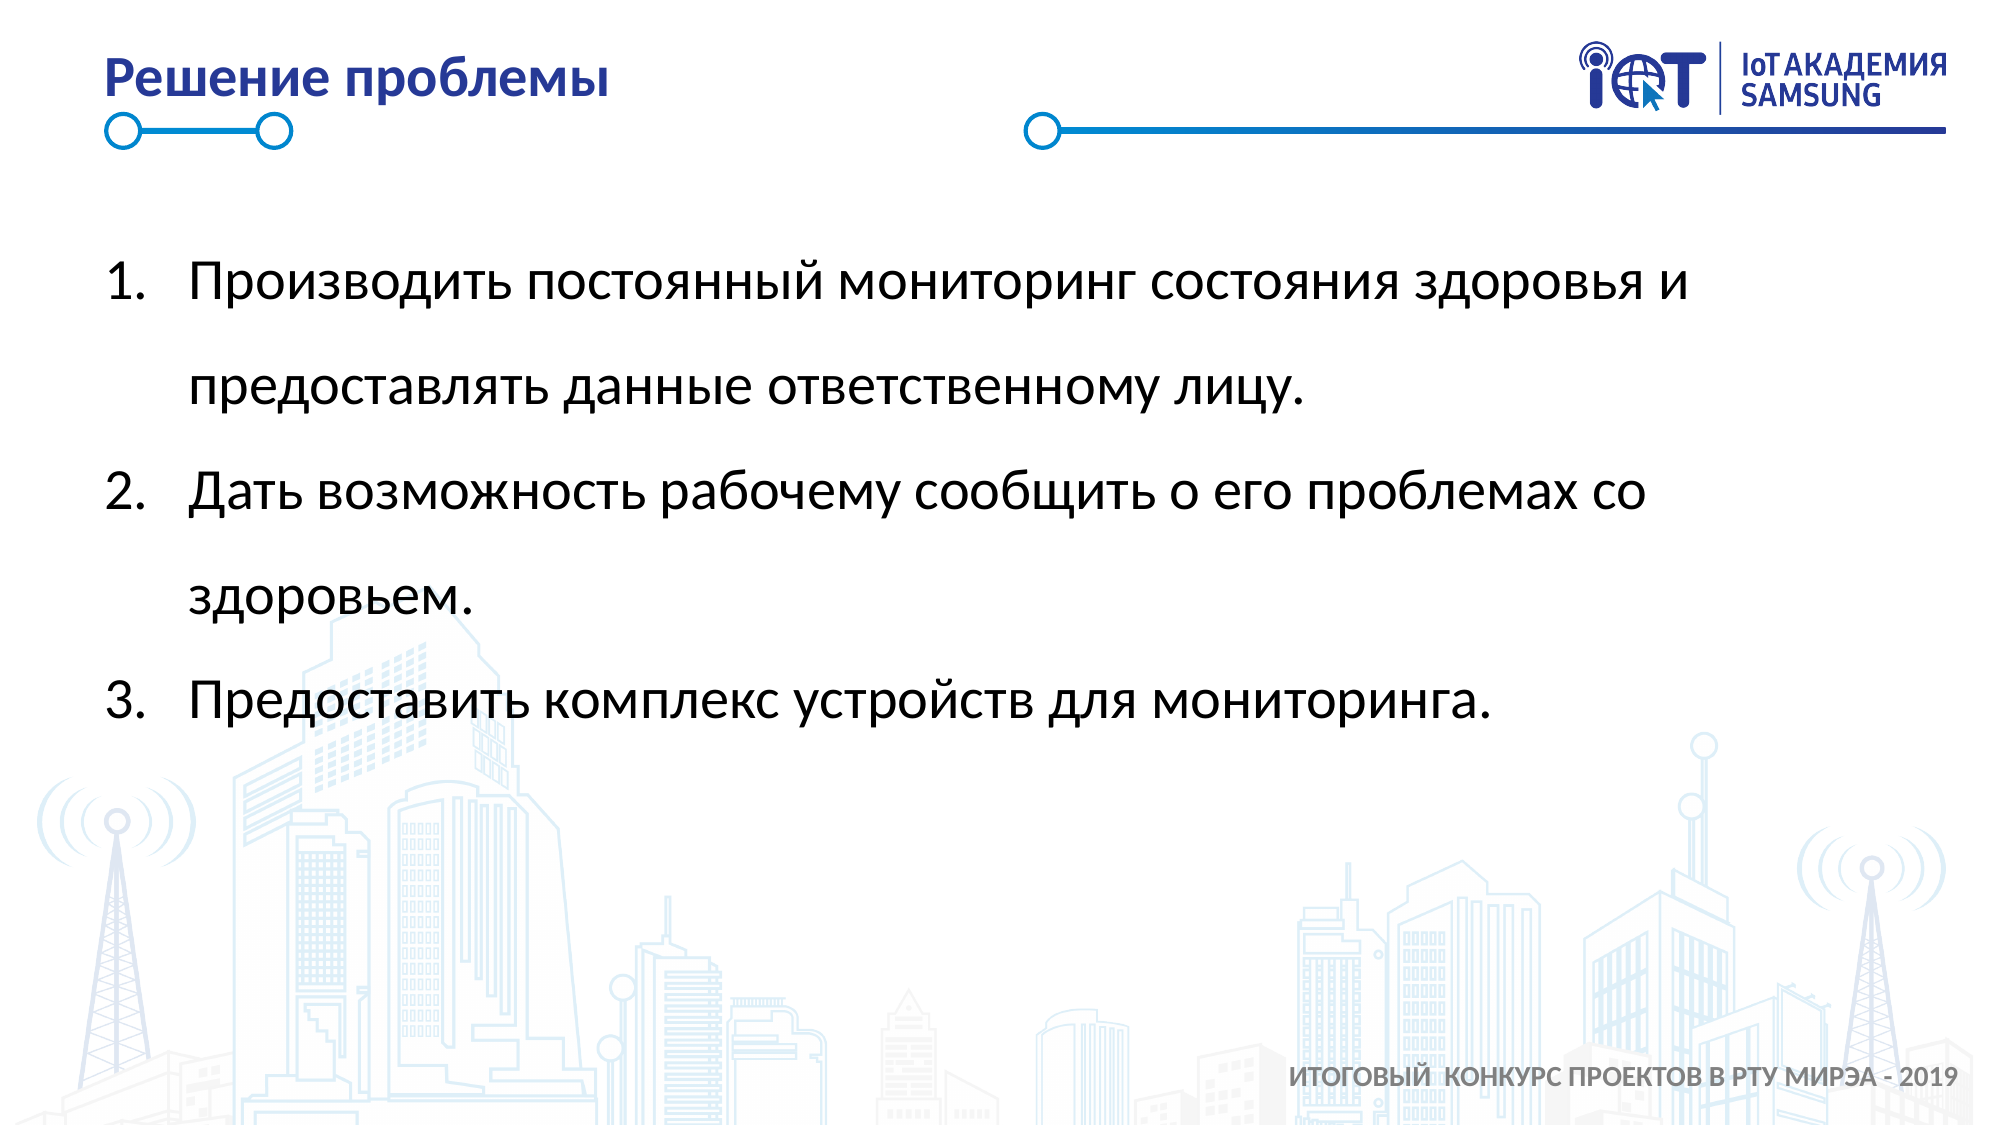

# Решение проблемы
Производить постоянный мониторинг состояния здоровья и предоставлять данные ответственному лицу.
Дать возможность рабочему сообщить о его проблемах со здоровьем.
Предоставить комплекс устройств для мониторинга.